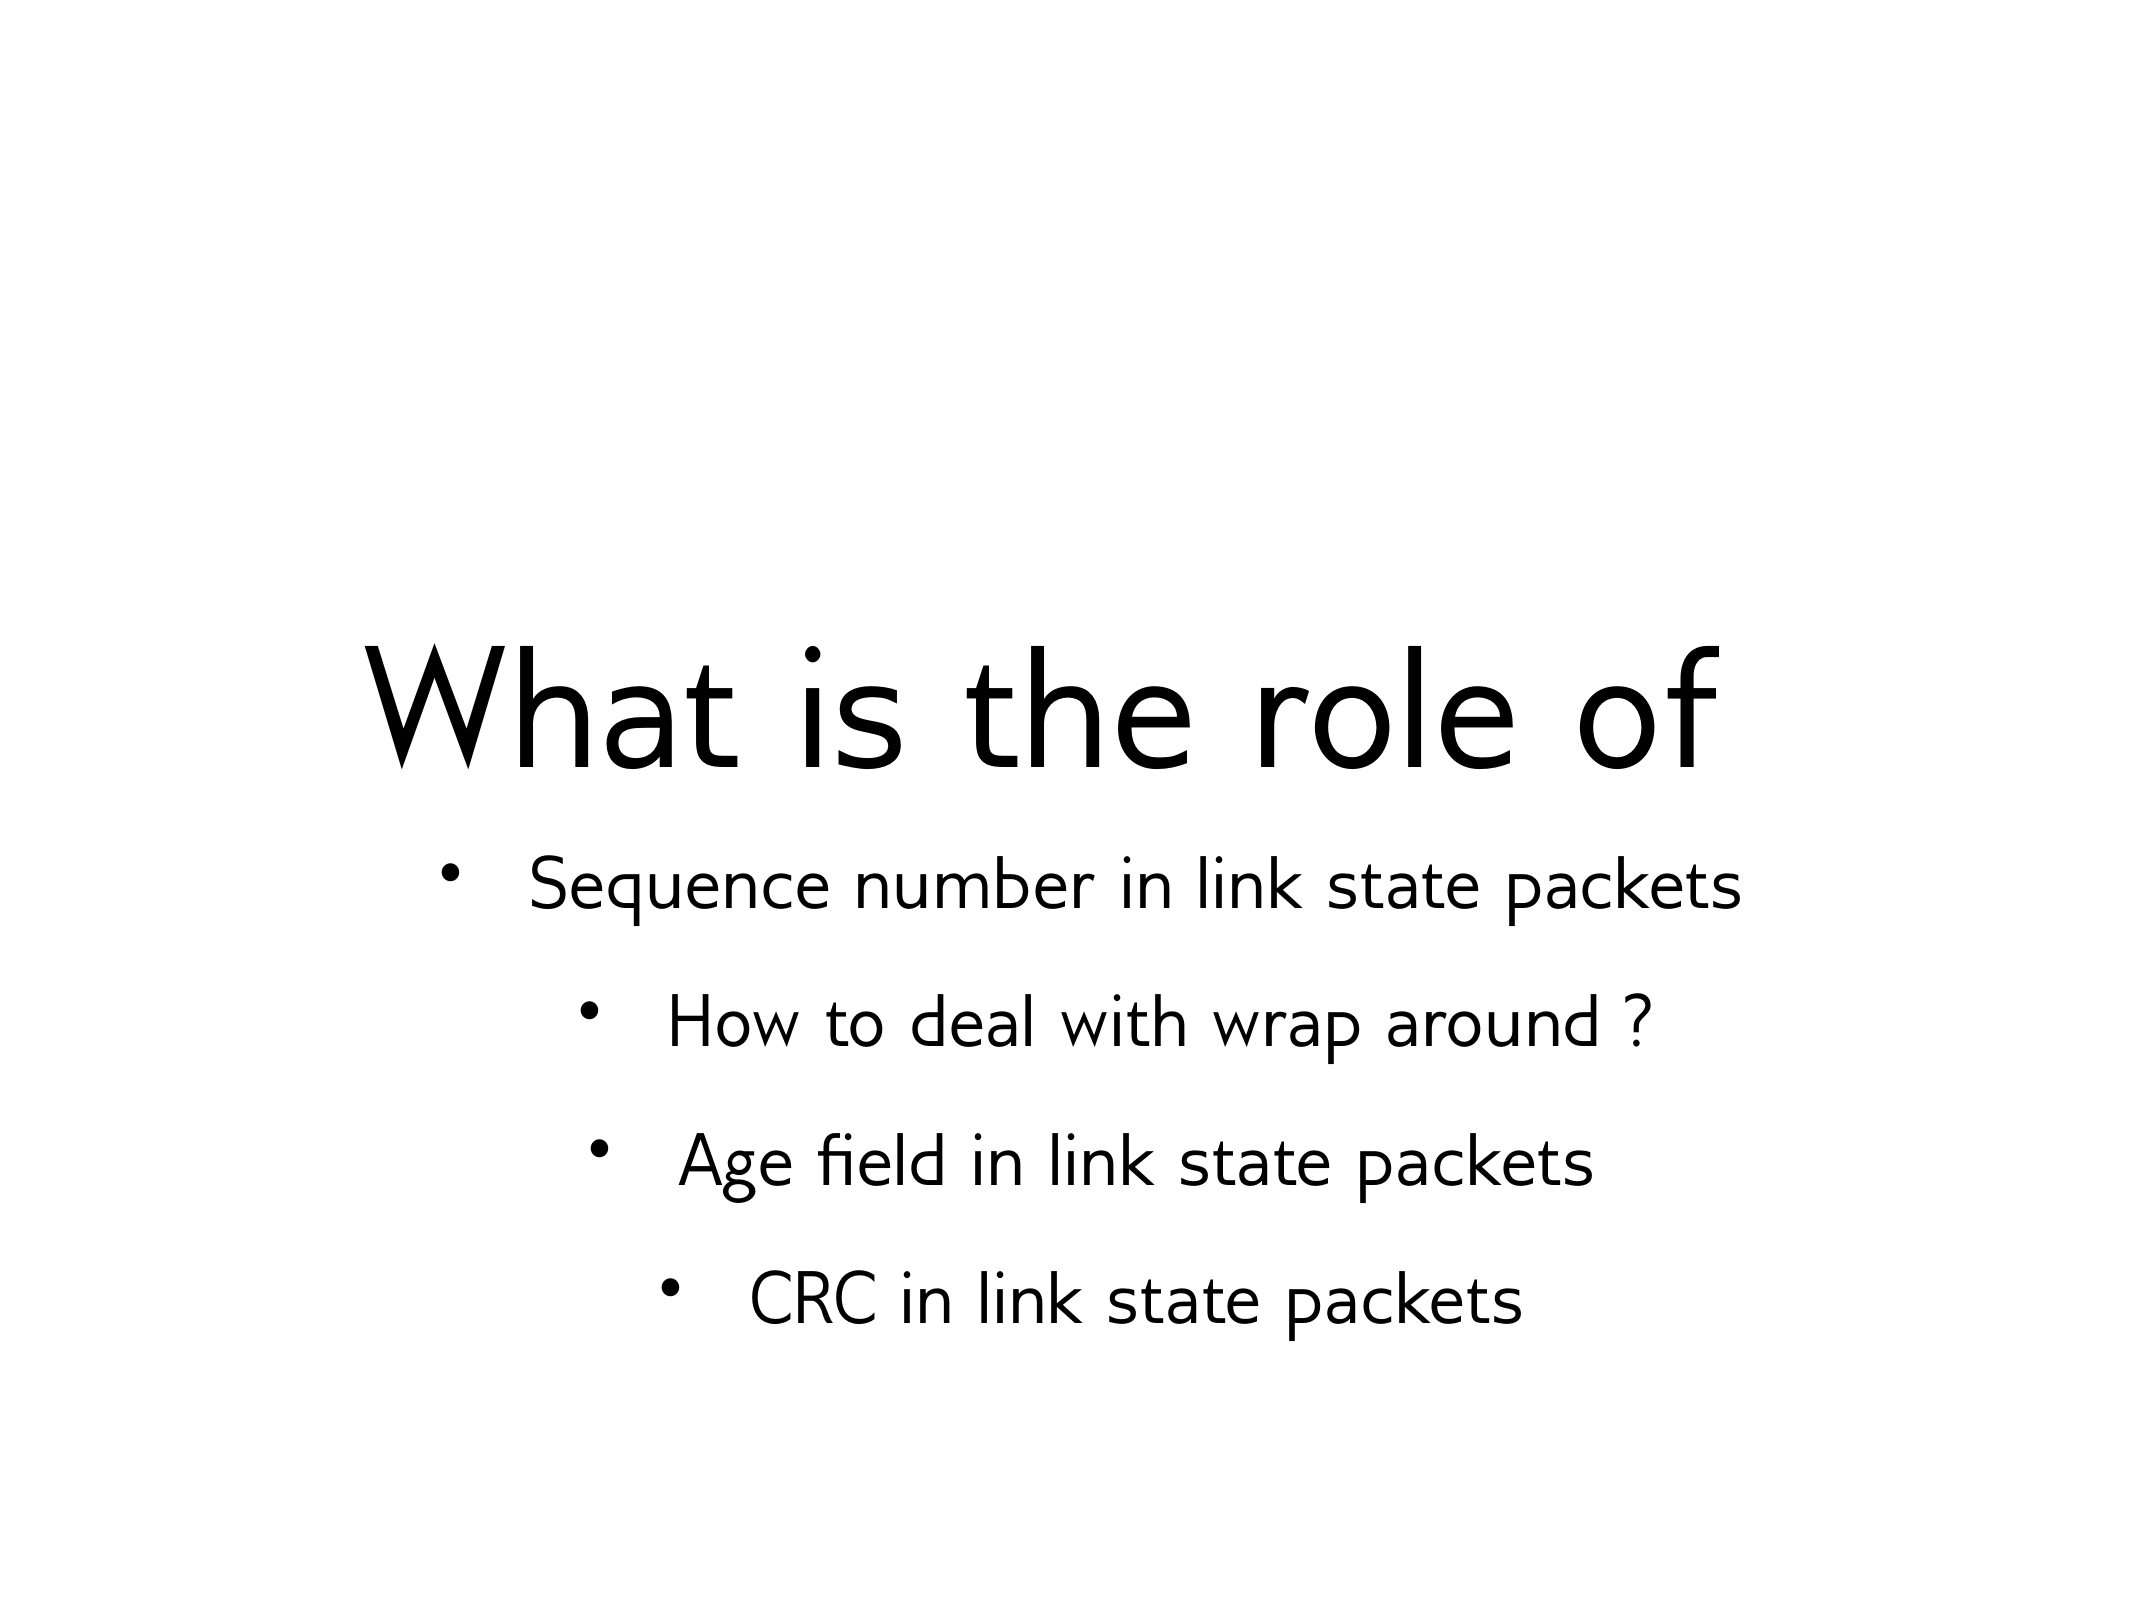

# What is the role of
Sequence number in link state packets
How to deal with wrap around ?
Age field in link state packets
CRC in link state packets